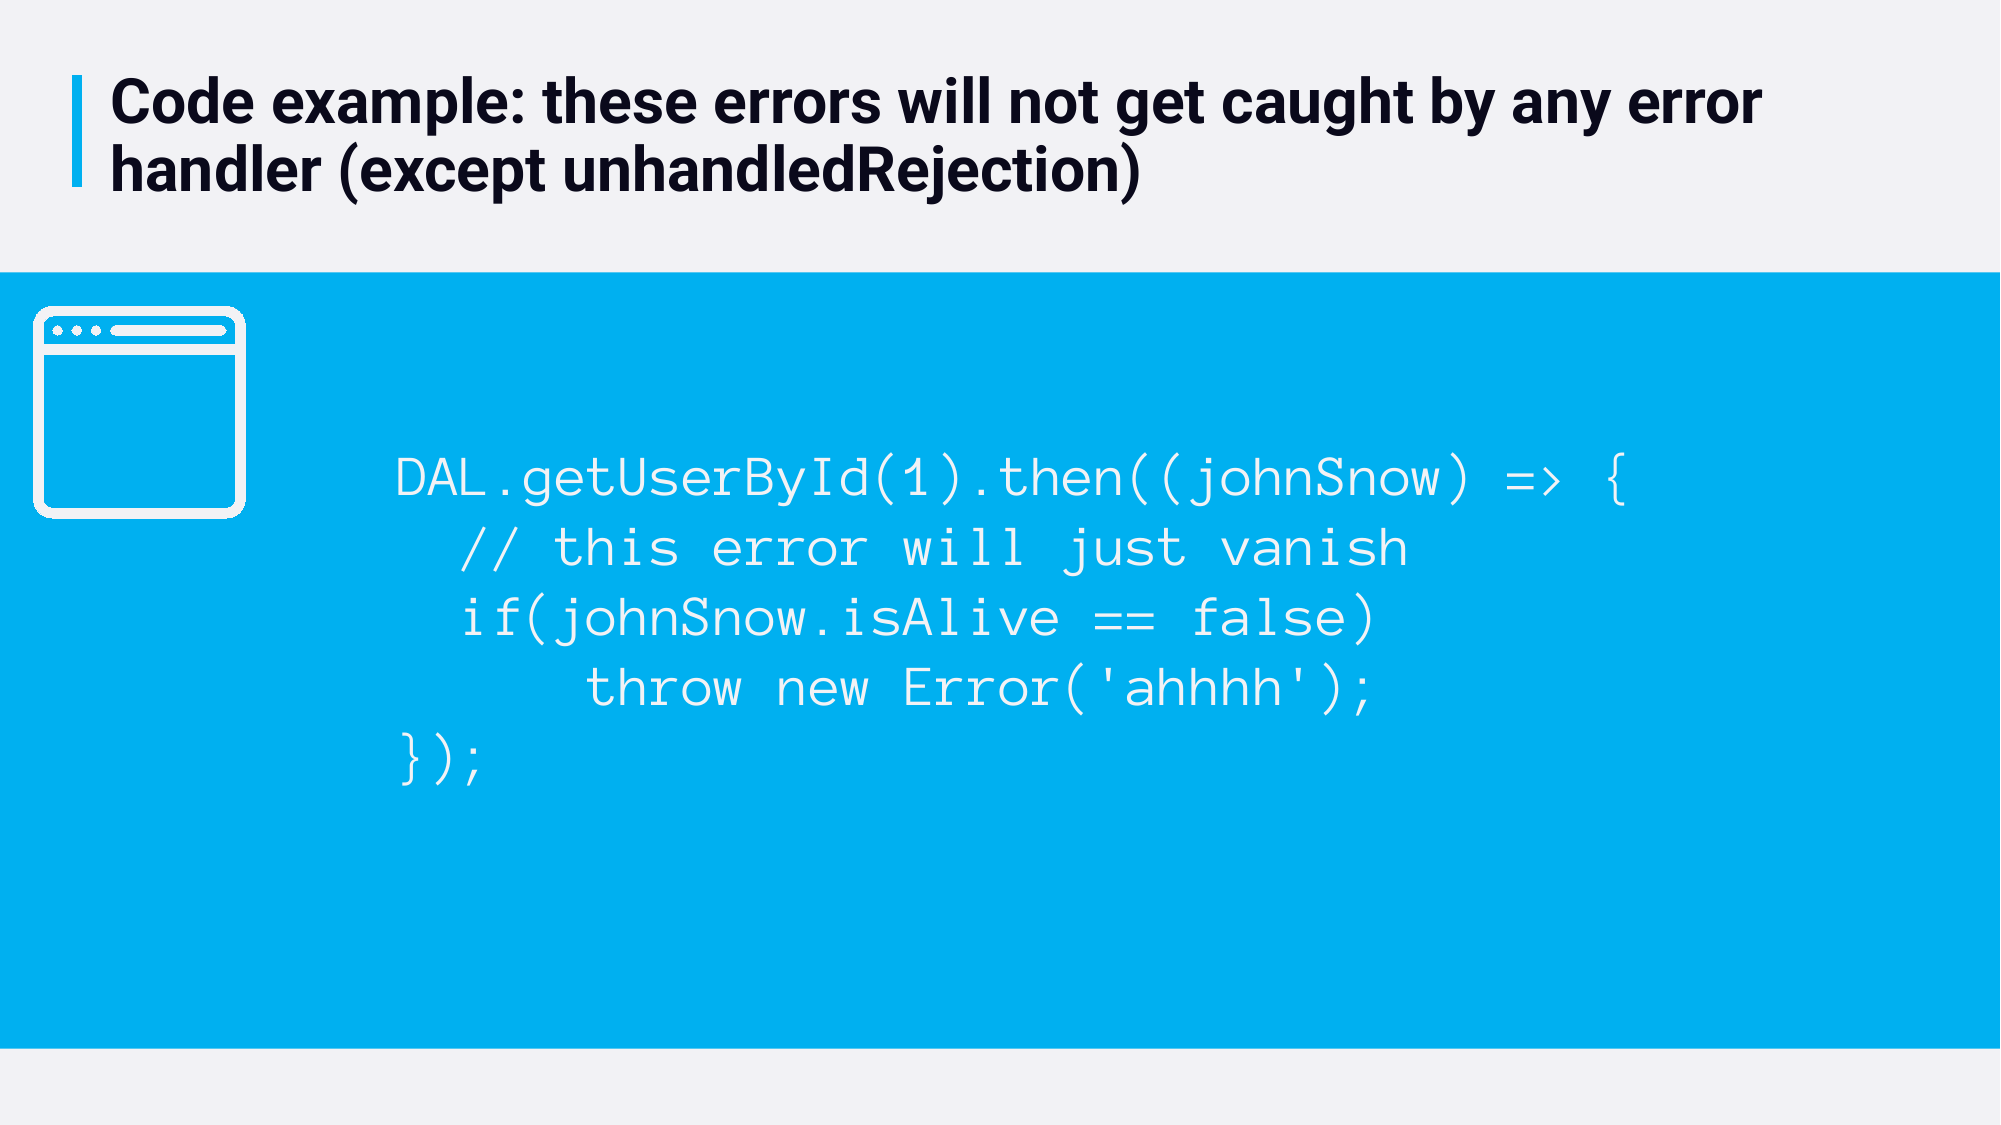

# Code example: these errors will not get caught by any error handler (except unhandledRejection)

DAL.getUserById(1).then((johnSnow) => {
  // this error will just vanish
  if(johnSnow.isAlive == false)
      throw new Error('ahhhh');
});